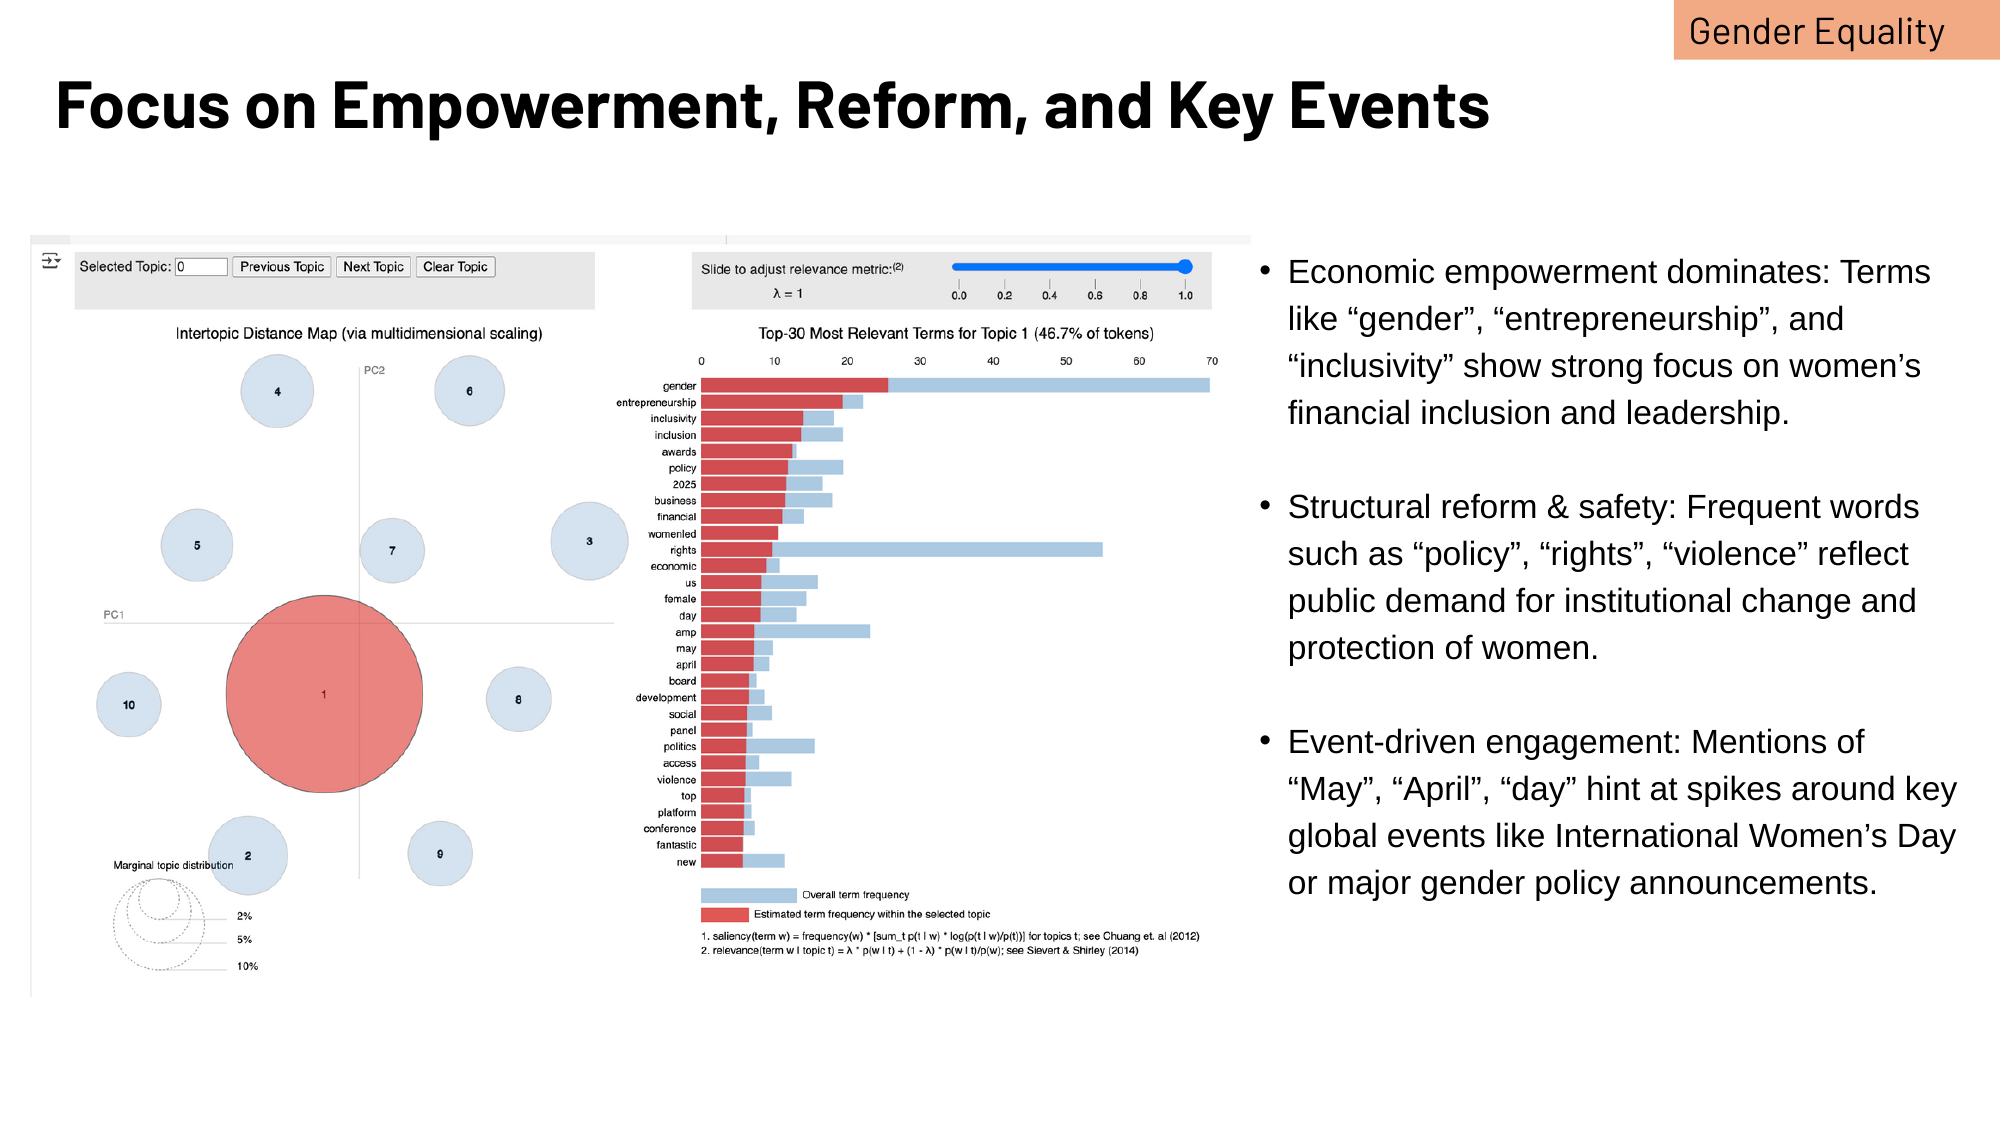

Gender Equality
Focus on Empowerment, Reform, and Key Events

Economic empowerment dominates: Terms like “gender”, “entrepreneurship”, and “inclusivity” show strong focus on women’s financial inclusion and leadership.

Structural reform & safety: Frequent words such as “policy”, “rights”, “violence” reflect public demand for institutional change and protection of women.

Event-driven engagement: Mentions of “May”, “April”, “day” hint at spikes around key global events like International Women’s Day or major gender policy announcements.